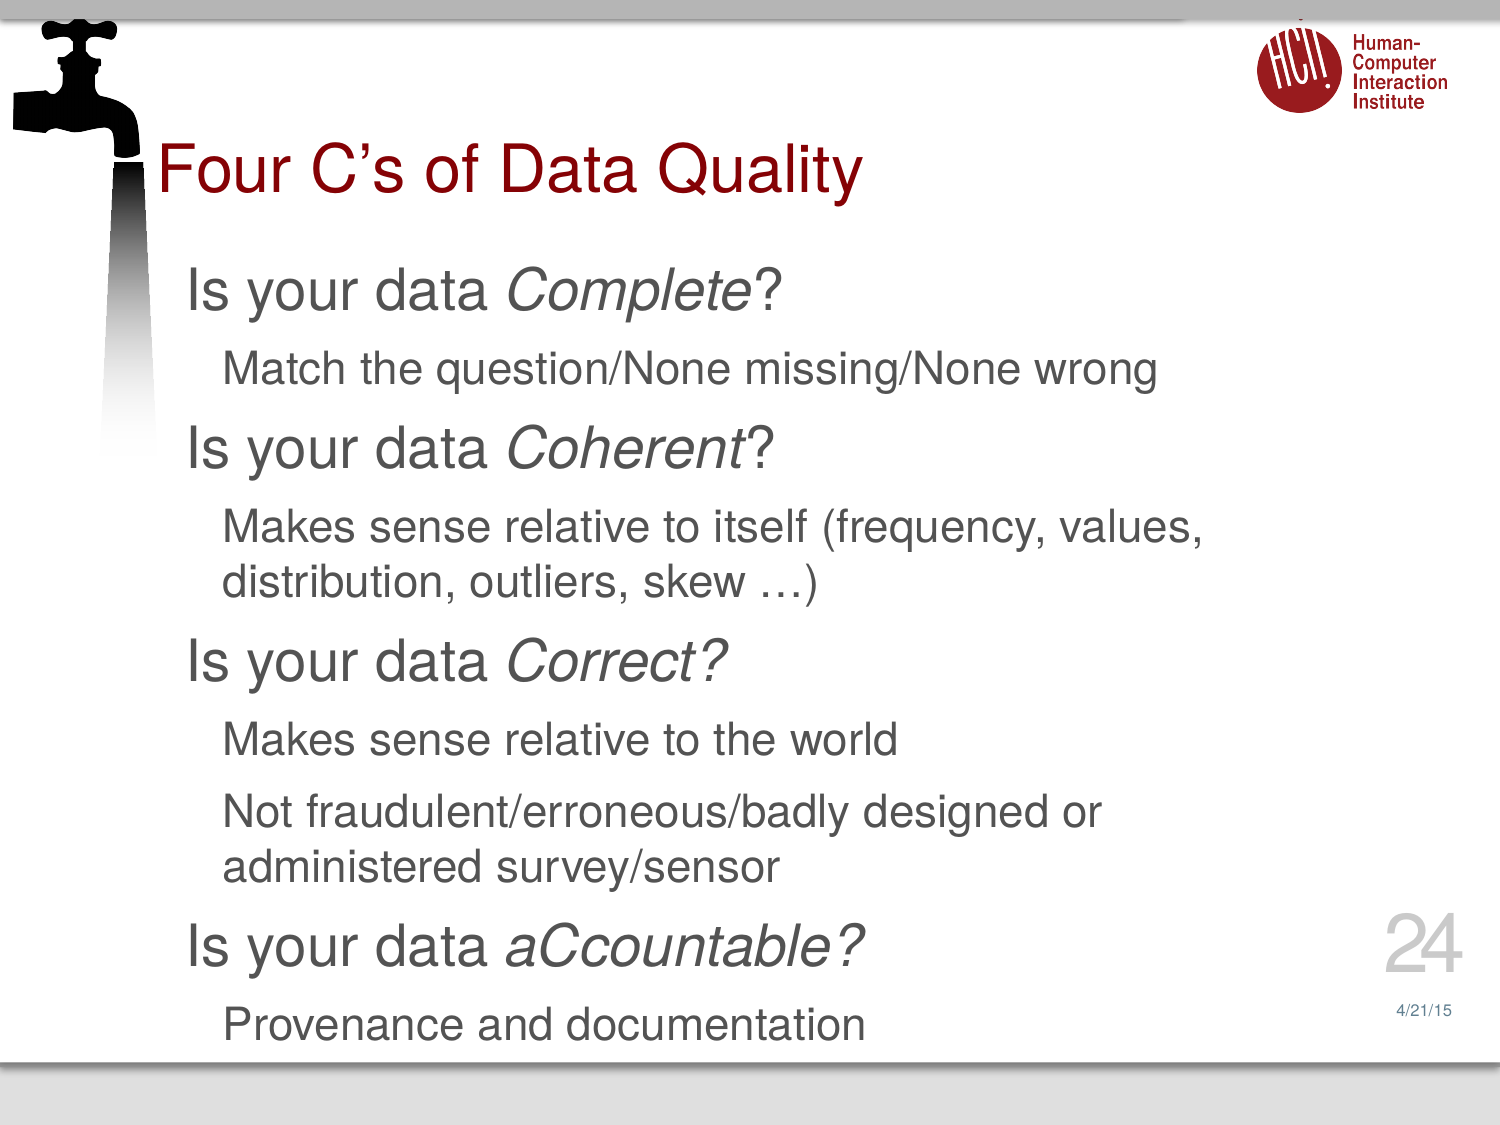

# Four C’s of Data Quality
Is your data Complete?
Match the question/None missing/None wrong
Is your data Coherent?
Makes sense relative to itself (frequency, values, distribution, outliers, skew …)
Is your data Correct?
Makes sense relative to the world
Not fraudulent/erroneous/badly designed or administered survey/sensor
Is your data aCcountable?
Provenance and documentation
24
4/21/15